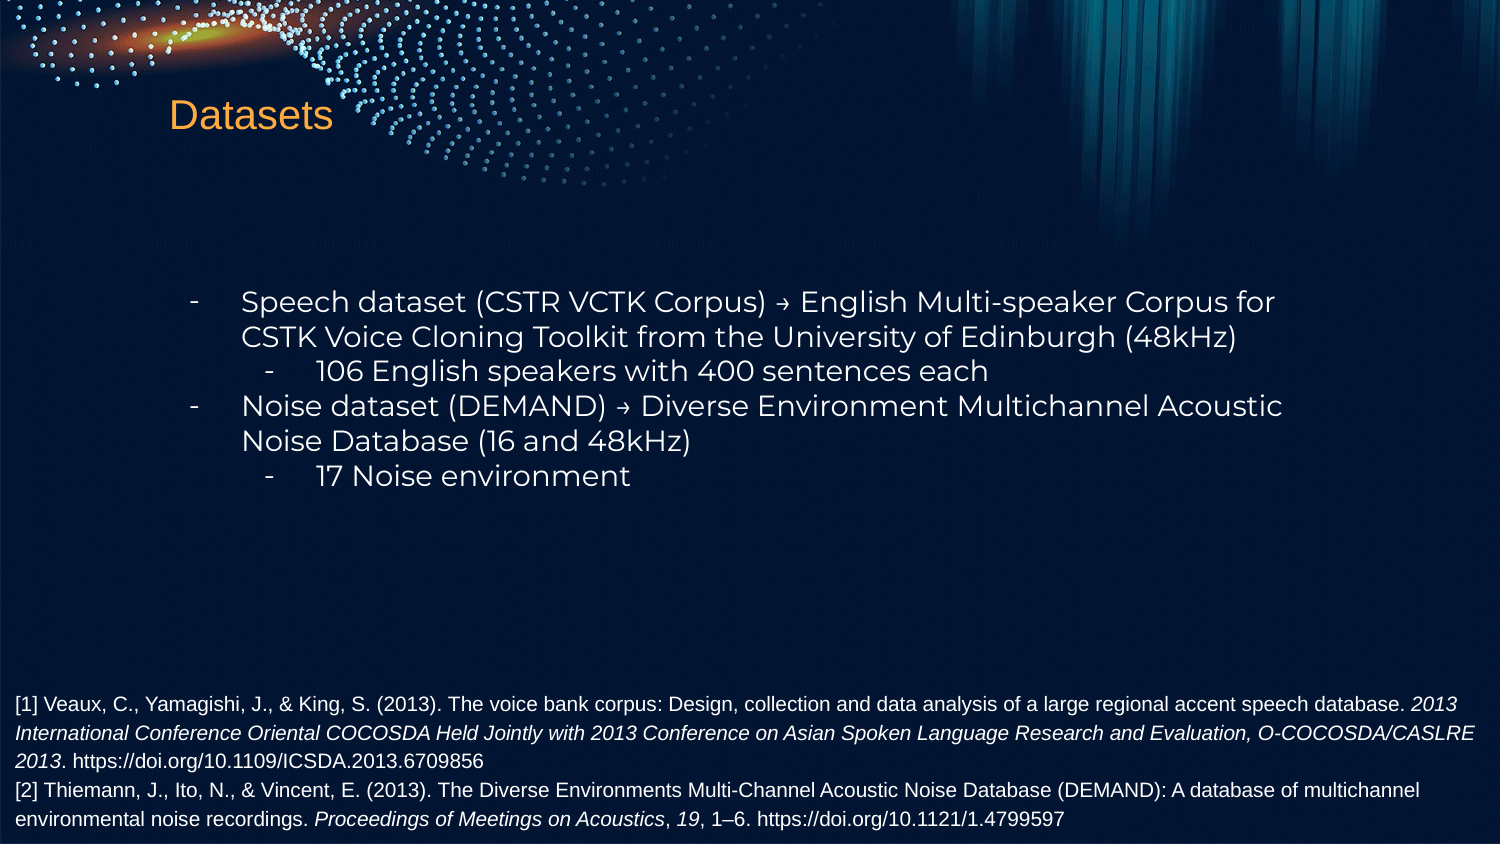

# Datasets
Speech dataset (CSTR VCTK Corpus) → English Multi-speaker Corpus for CSTK Voice Cloning Toolkit from the University of Edinburgh (48kHz)
106 English speakers with 400 sentences each
Noise dataset (DEMAND) → Diverse Environment Multichannel Acoustic Noise Database (16 and 48kHz)
17 Noise environment
[1] Veaux, C., Yamagishi, J., & King, S. (2013). The voice bank corpus: Design, collection and data analysis of a large regional accent speech database. 2013 International Conference Oriental COCOSDA Held Jointly with 2013 Conference on Asian Spoken Language Research and Evaluation, O-COCOSDA/CASLRE 2013. https://doi.org/10.1109/ICSDA.2013.6709856
[2] Thiemann, J., Ito, N., & Vincent, E. (2013). The Diverse Environments Multi-Channel Acoustic Noise Database (DEMAND): A database of multichannel environmental noise recordings. Proceedings of Meetings on Acoustics, 19, 1–6. https://doi.org/10.1121/1.4799597